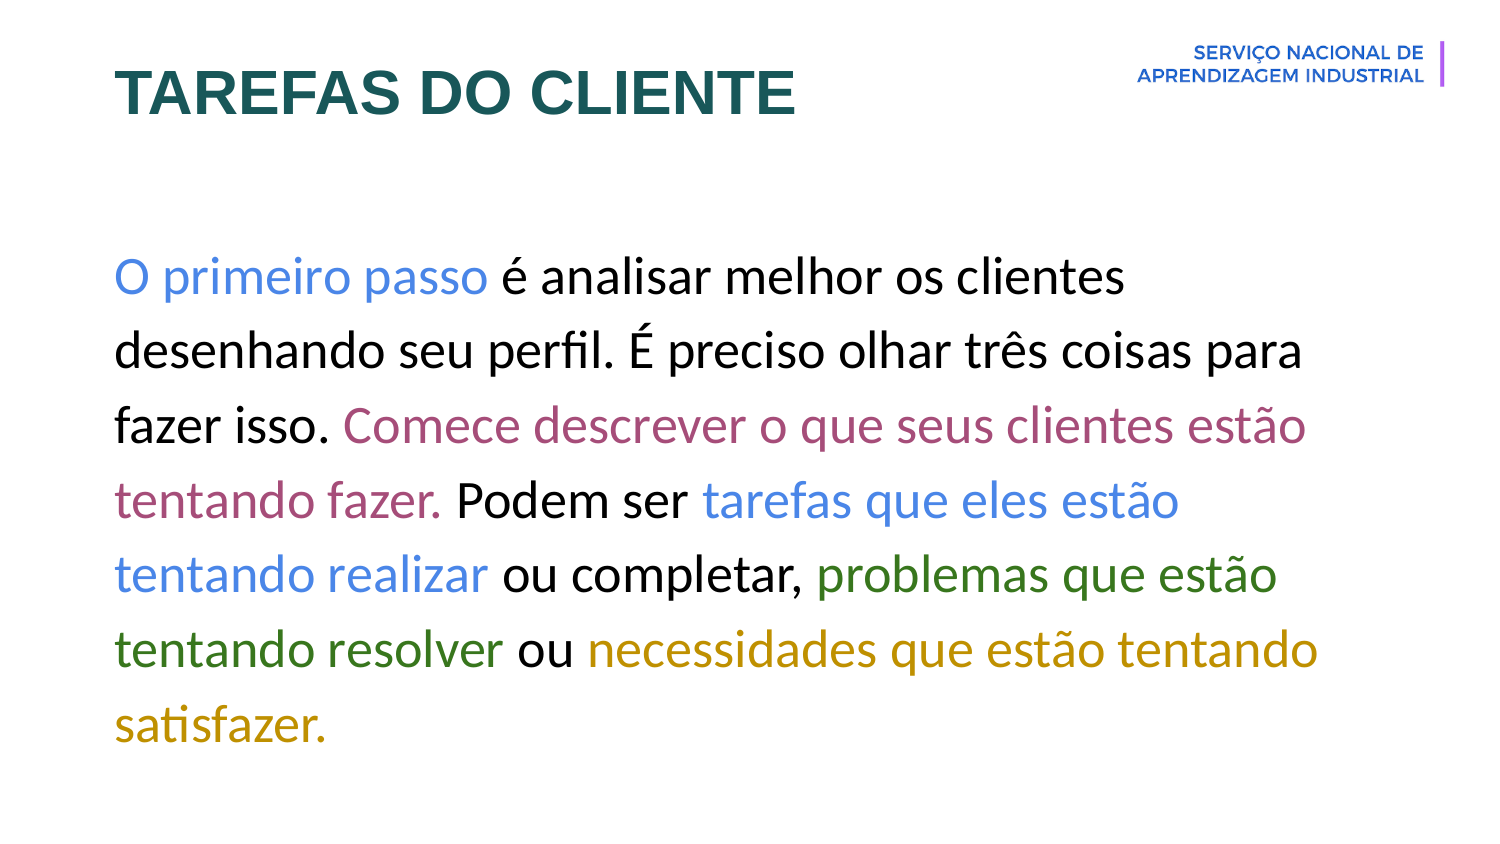

# TAREFAS DO CLIENTE

O primeiro passo é analisar melhor os clientes desenhando seu perfil. É preciso olhar três coisas para fazer isso. Comece descrever o que seus clientes estão tentando fazer. Podem ser tarefas que eles estão tentando realizar ou completar, problemas que estão tentando resolver ou necessidades que estão tentando satisfazer.